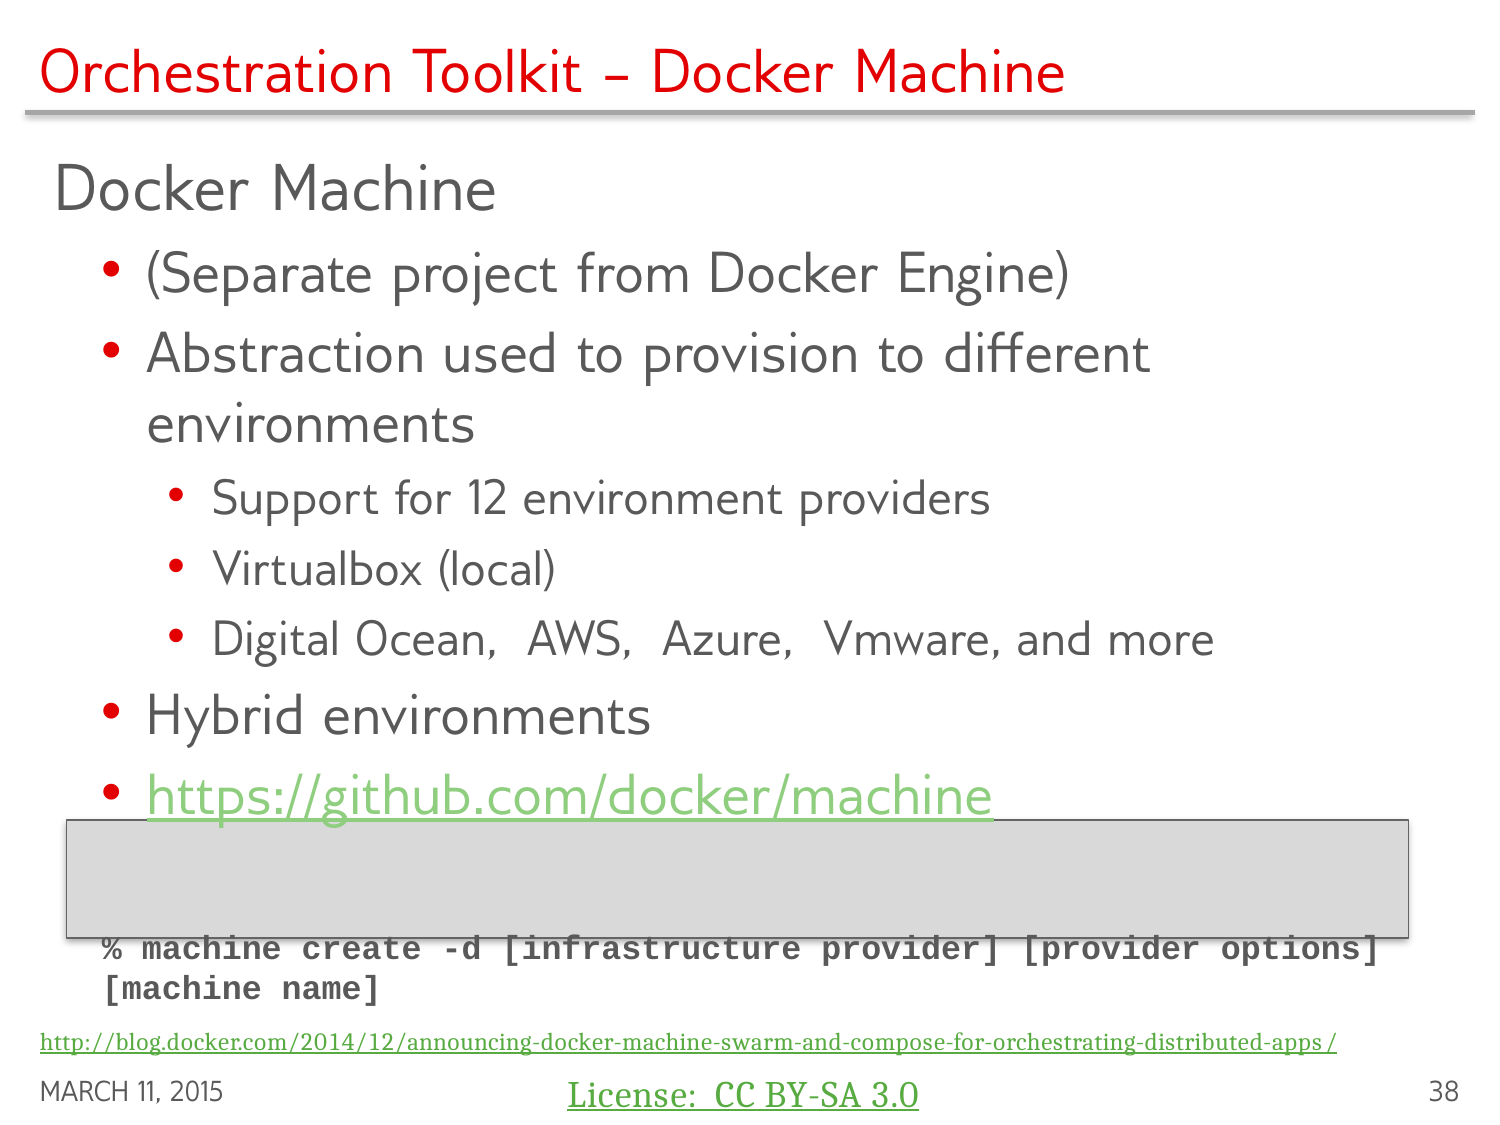

# Orchestration Toolkit – Docker Machine
Docker Machine
(Separate project from Docker Engine)
Abstraction used to provision to different environments
Support for 12 environment providers
Virtualbox (local)
Digital Ocean,  AWS,  Azure,  Vmware, and more
Hybrid environments
https://github.com/docker/machine

% machine create -d [infrastructure provider] [provider options] [machine name]

http://blog.docker.com/2014/12/announcing-docker-machine-swarm-and-compose-for-orchestrating-distributed-apps/
March 11, 2015
38